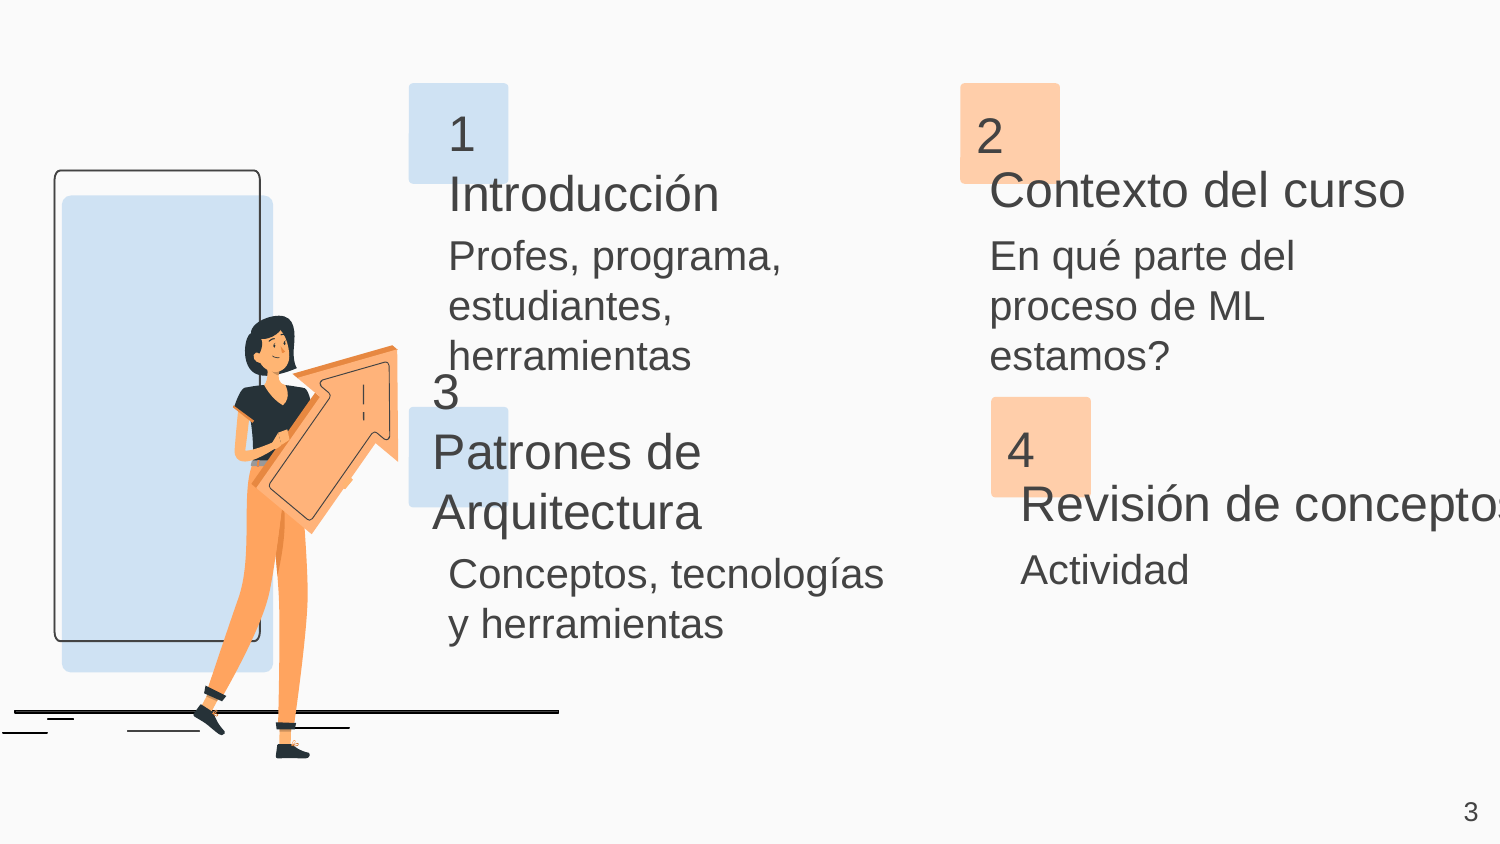

2

# 1 Introducción
Profes, programa, estudiantes, herramientas
En qué parte del proceso de ML estamos?
Contexto del curso

4

3
Patrones de Arquitectura
Actividad
Conceptos, tecnologías y herramientas
Revisión de conceptos

3